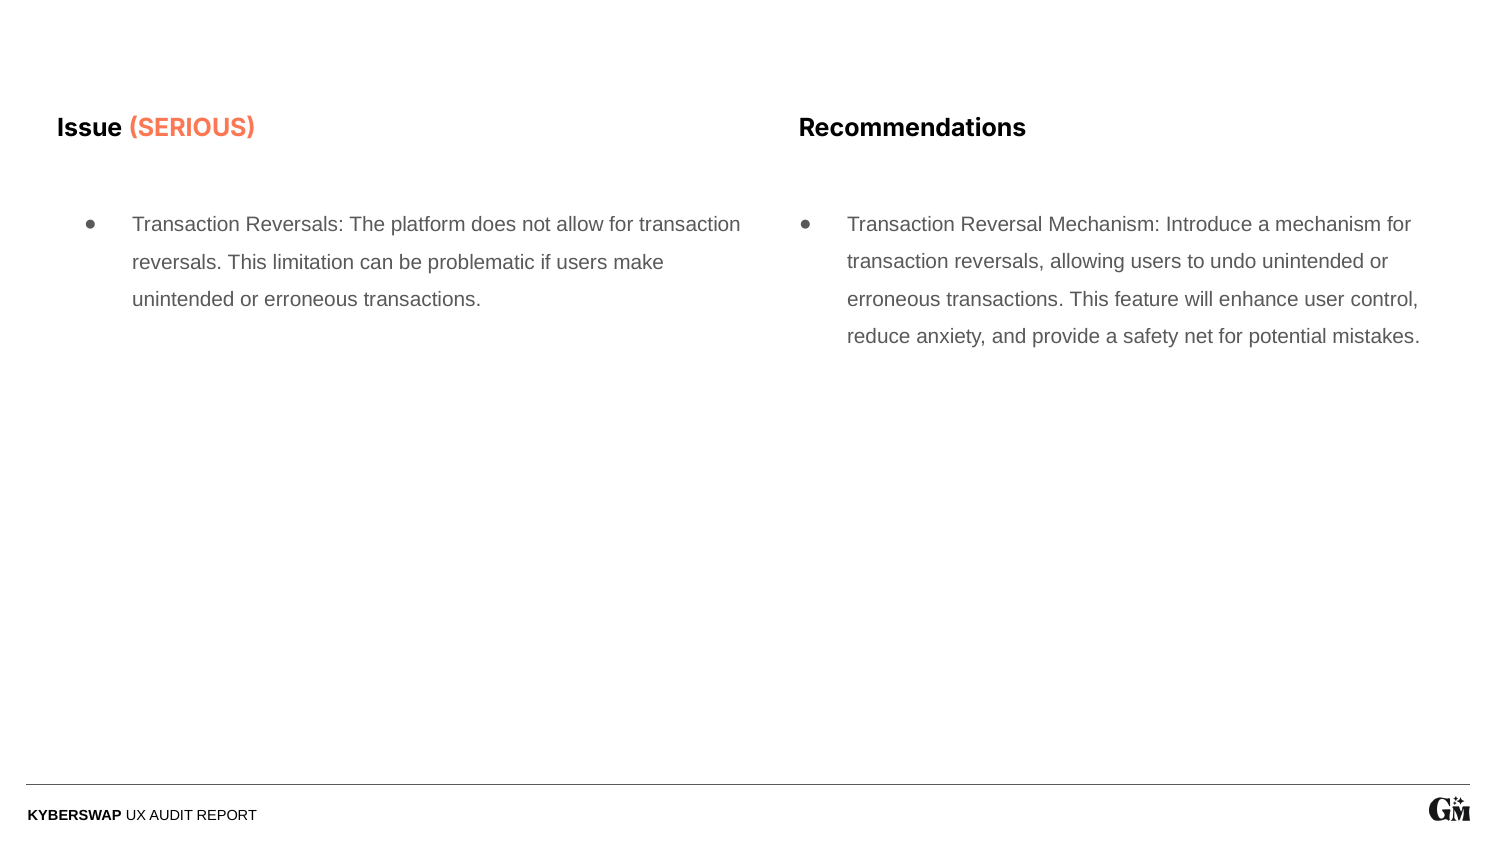

Recommendations
Issue (SERIOUS)
Transaction Reversal Mechanism: Introduce a mechanism for transaction reversals, allowing users to undo unintended or erroneous transactions. This feature will enhance user control, reduce anxiety, and provide a safety net for potential mistakes.
Transaction Reversals: The platform does not allow for transaction reversals. This limitation can be problematic if users make unintended or erroneous transactions.